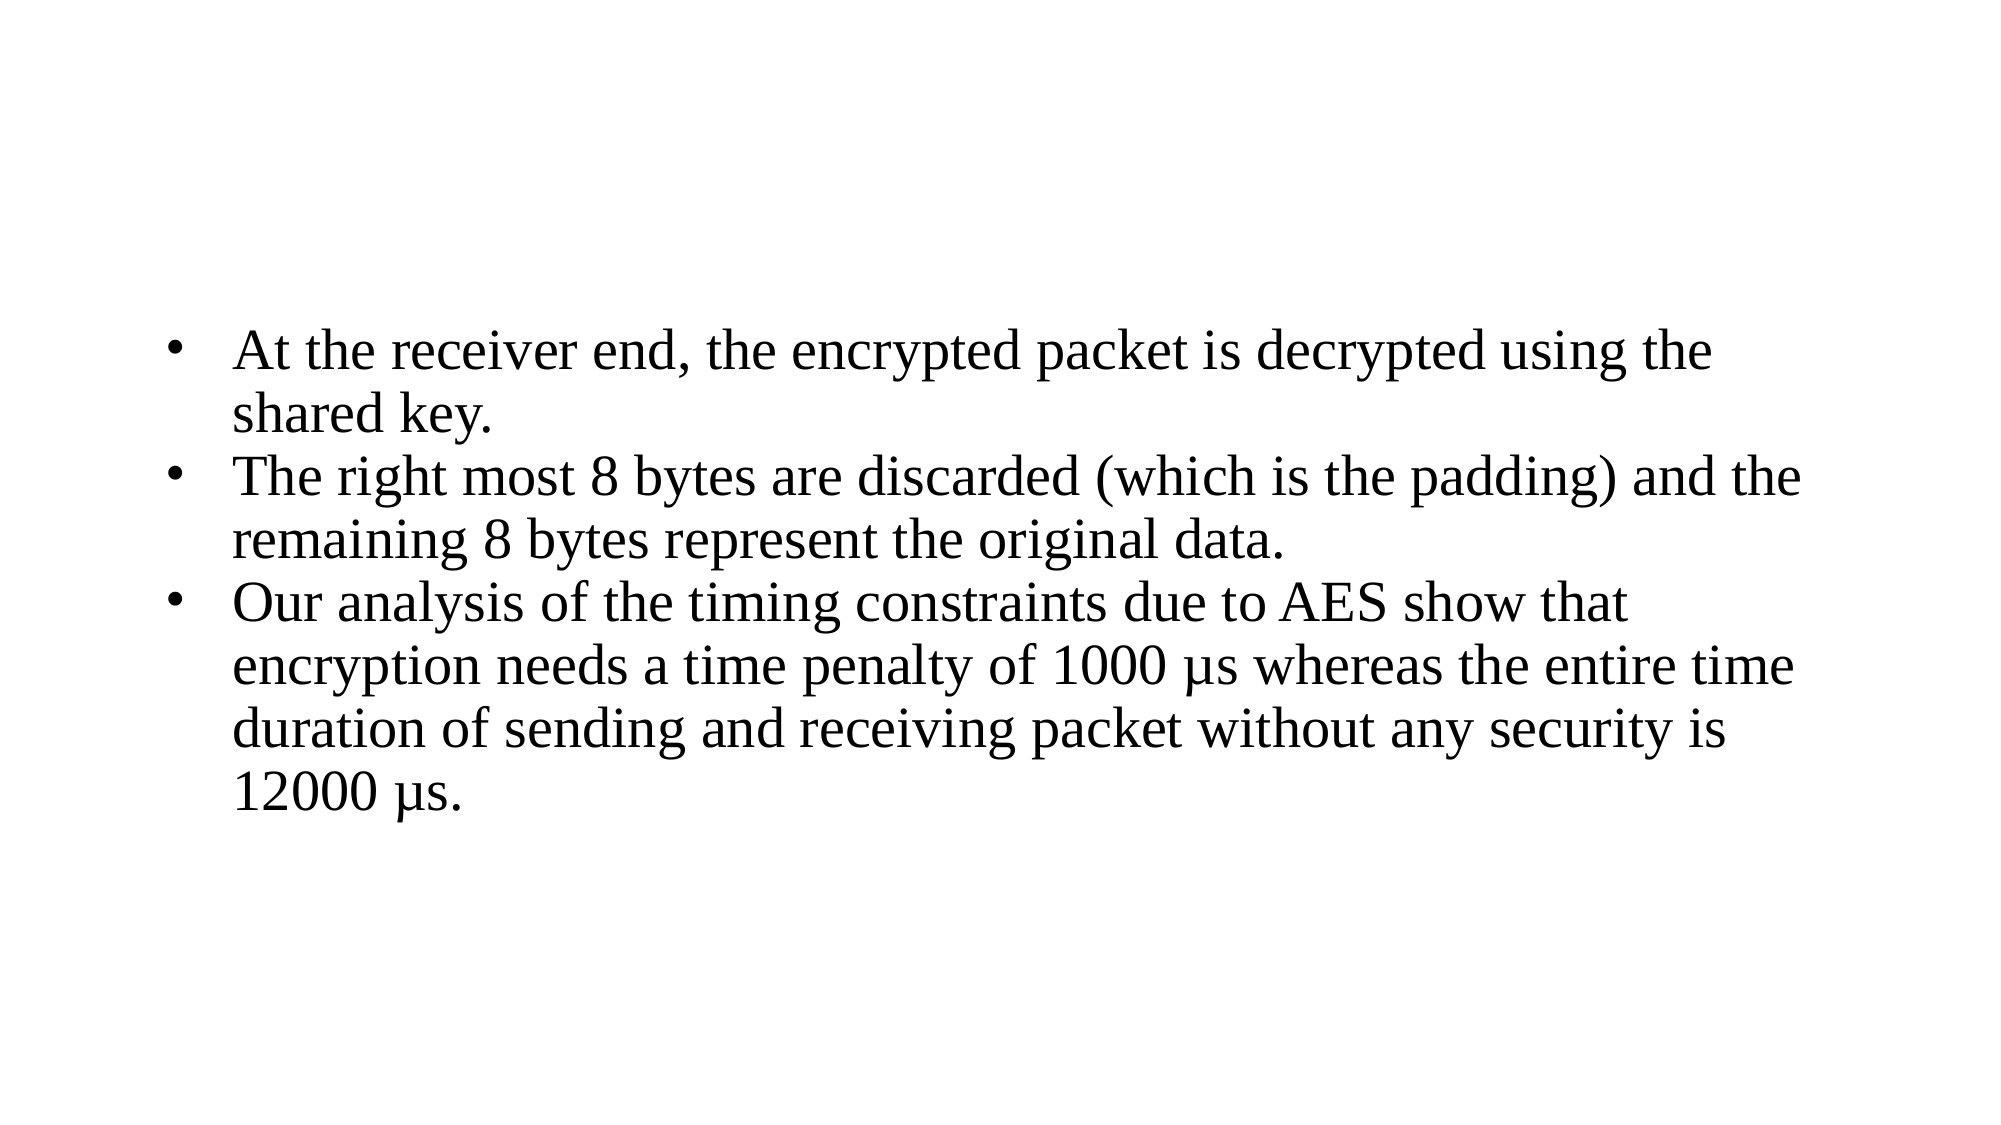

#
At the receiver end, the encrypted packet is decrypted using the shared key.
The right most 8 bytes are discarded (which is the padding) and the remaining 8 bytes represent the original data.
Our analysis of the timing constraints due to AES show that encryption needs a time penalty of 1000 µs whereas the entire time duration of sending and receiving packet without any security is 12000 µs.